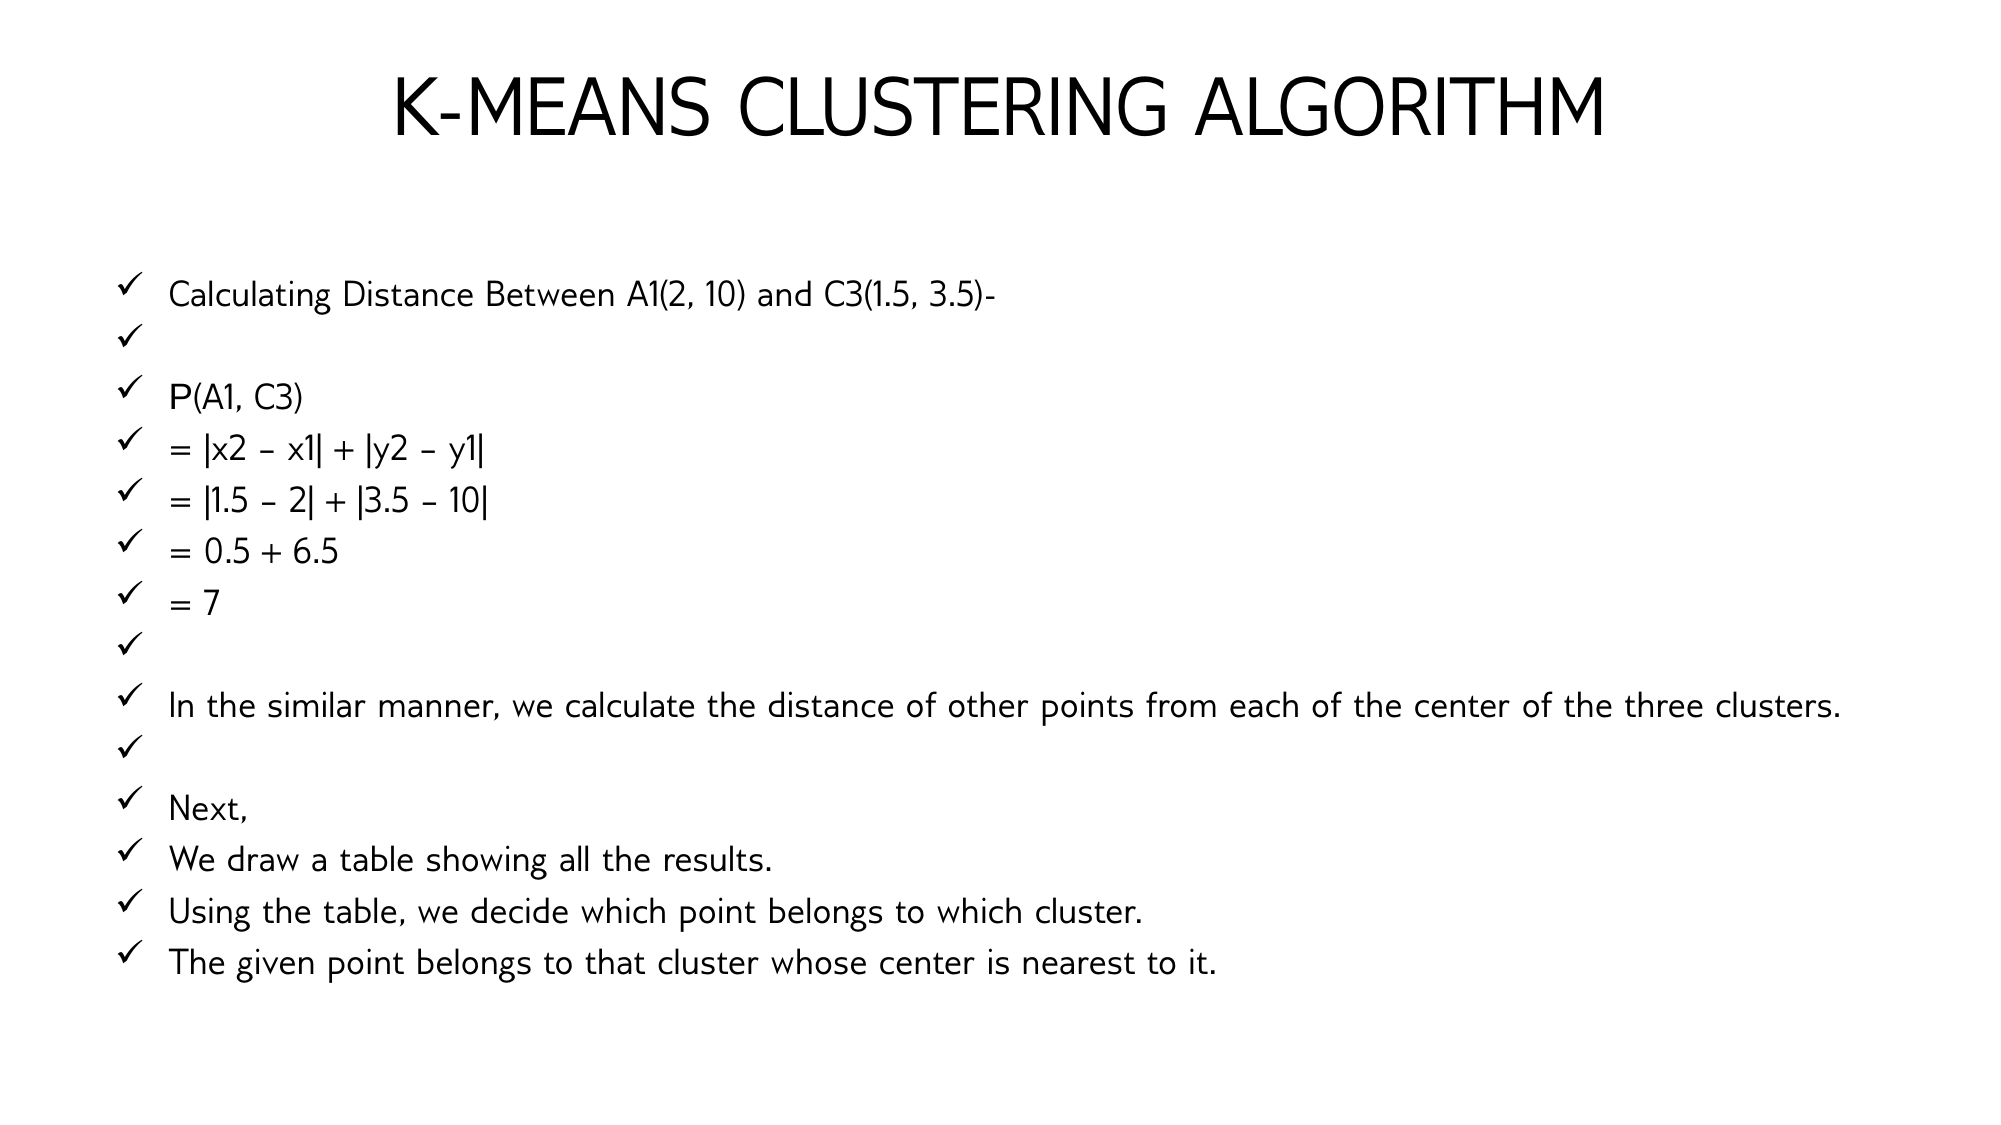

# K-MEANS CLUSTERING ALGORITHM
Calculating Distance Between A1(2, 10) and C3(1.5, 3.5)-

Ρ(A1, C3)
= |x2 – x1| + |y2 – y1|
= |1.5 – 2| + |3.5 – 10|
= 0.5 + 6.5
= 7

In the similar manner, we calculate the distance of other points from each of the center of the three clusters.

Next,
We draw a table showing all the results.
Using the table, we decide which point belongs to which cluster.
The given point belongs to that cluster whose center is nearest to it.